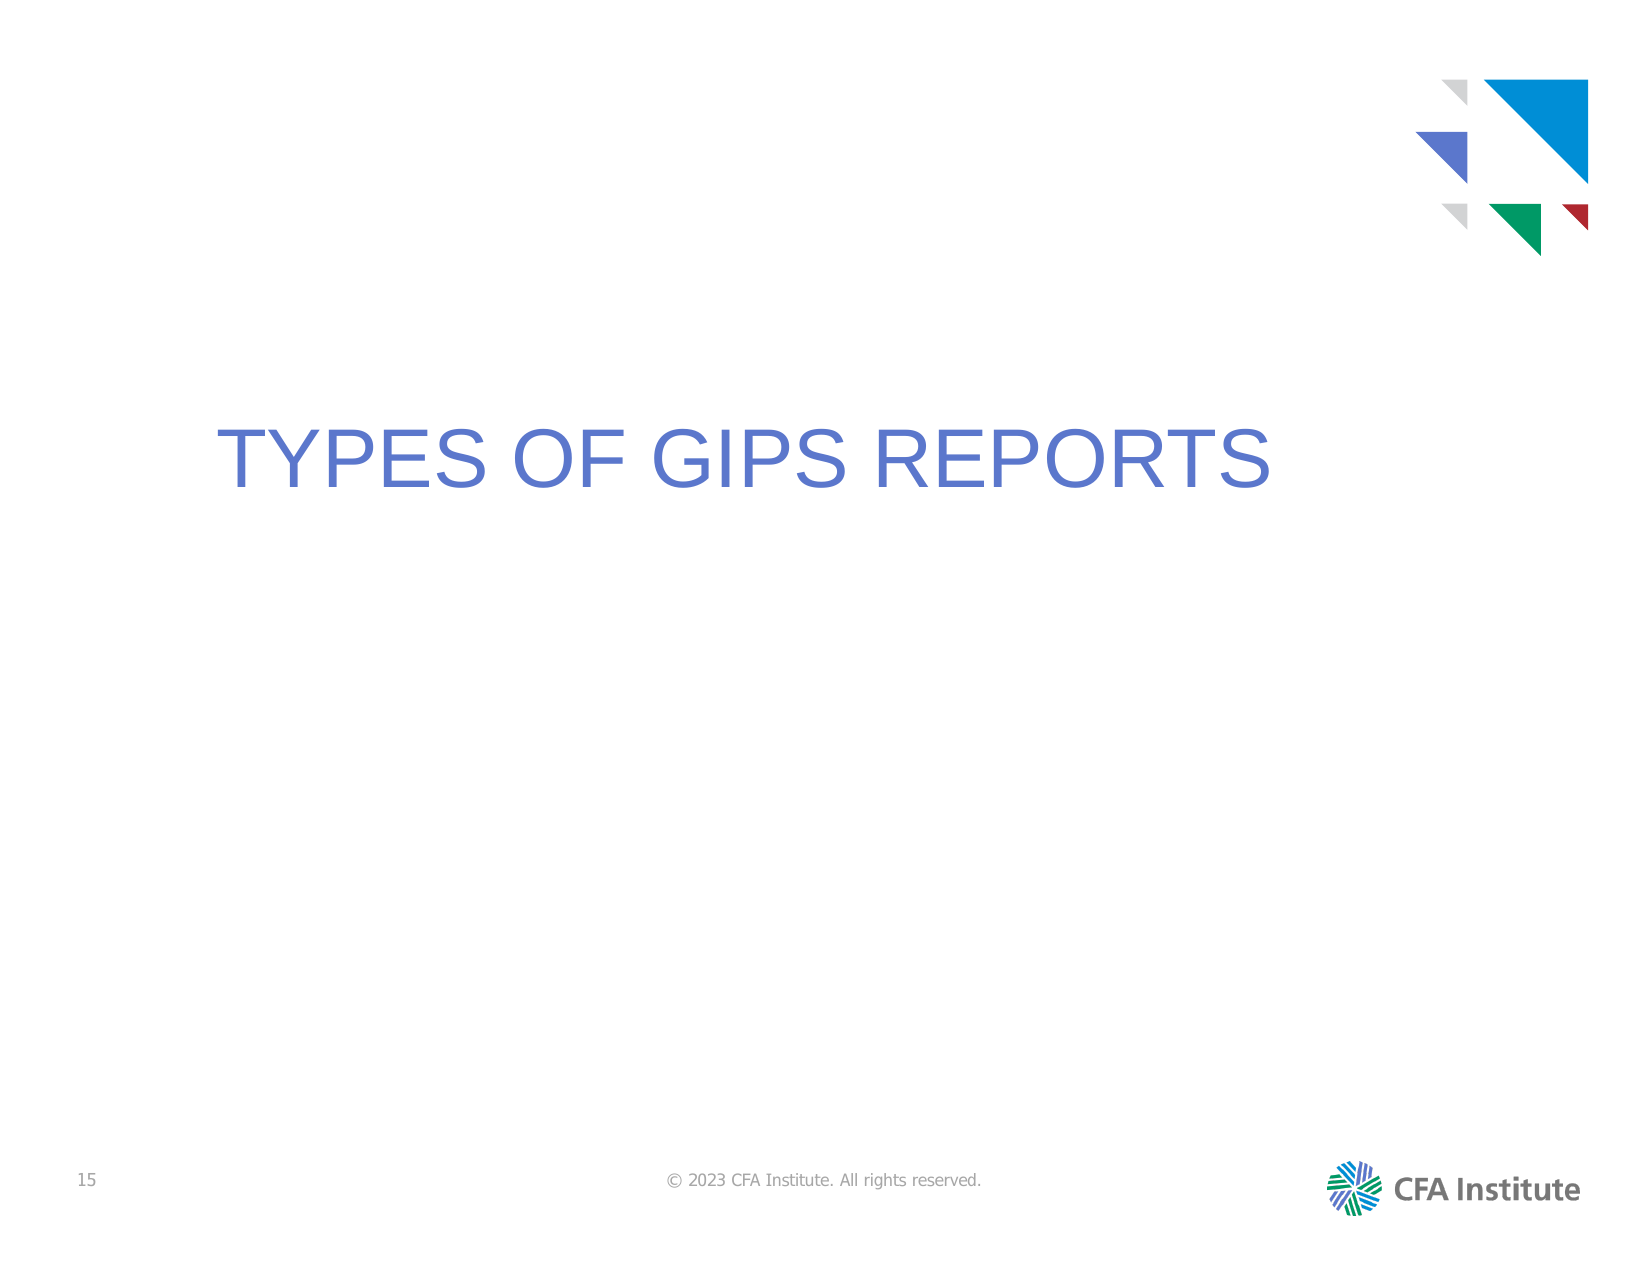

# TYPES OF GIPS REPORTS
15
© 2023 CFA Institute. All rights reserved.